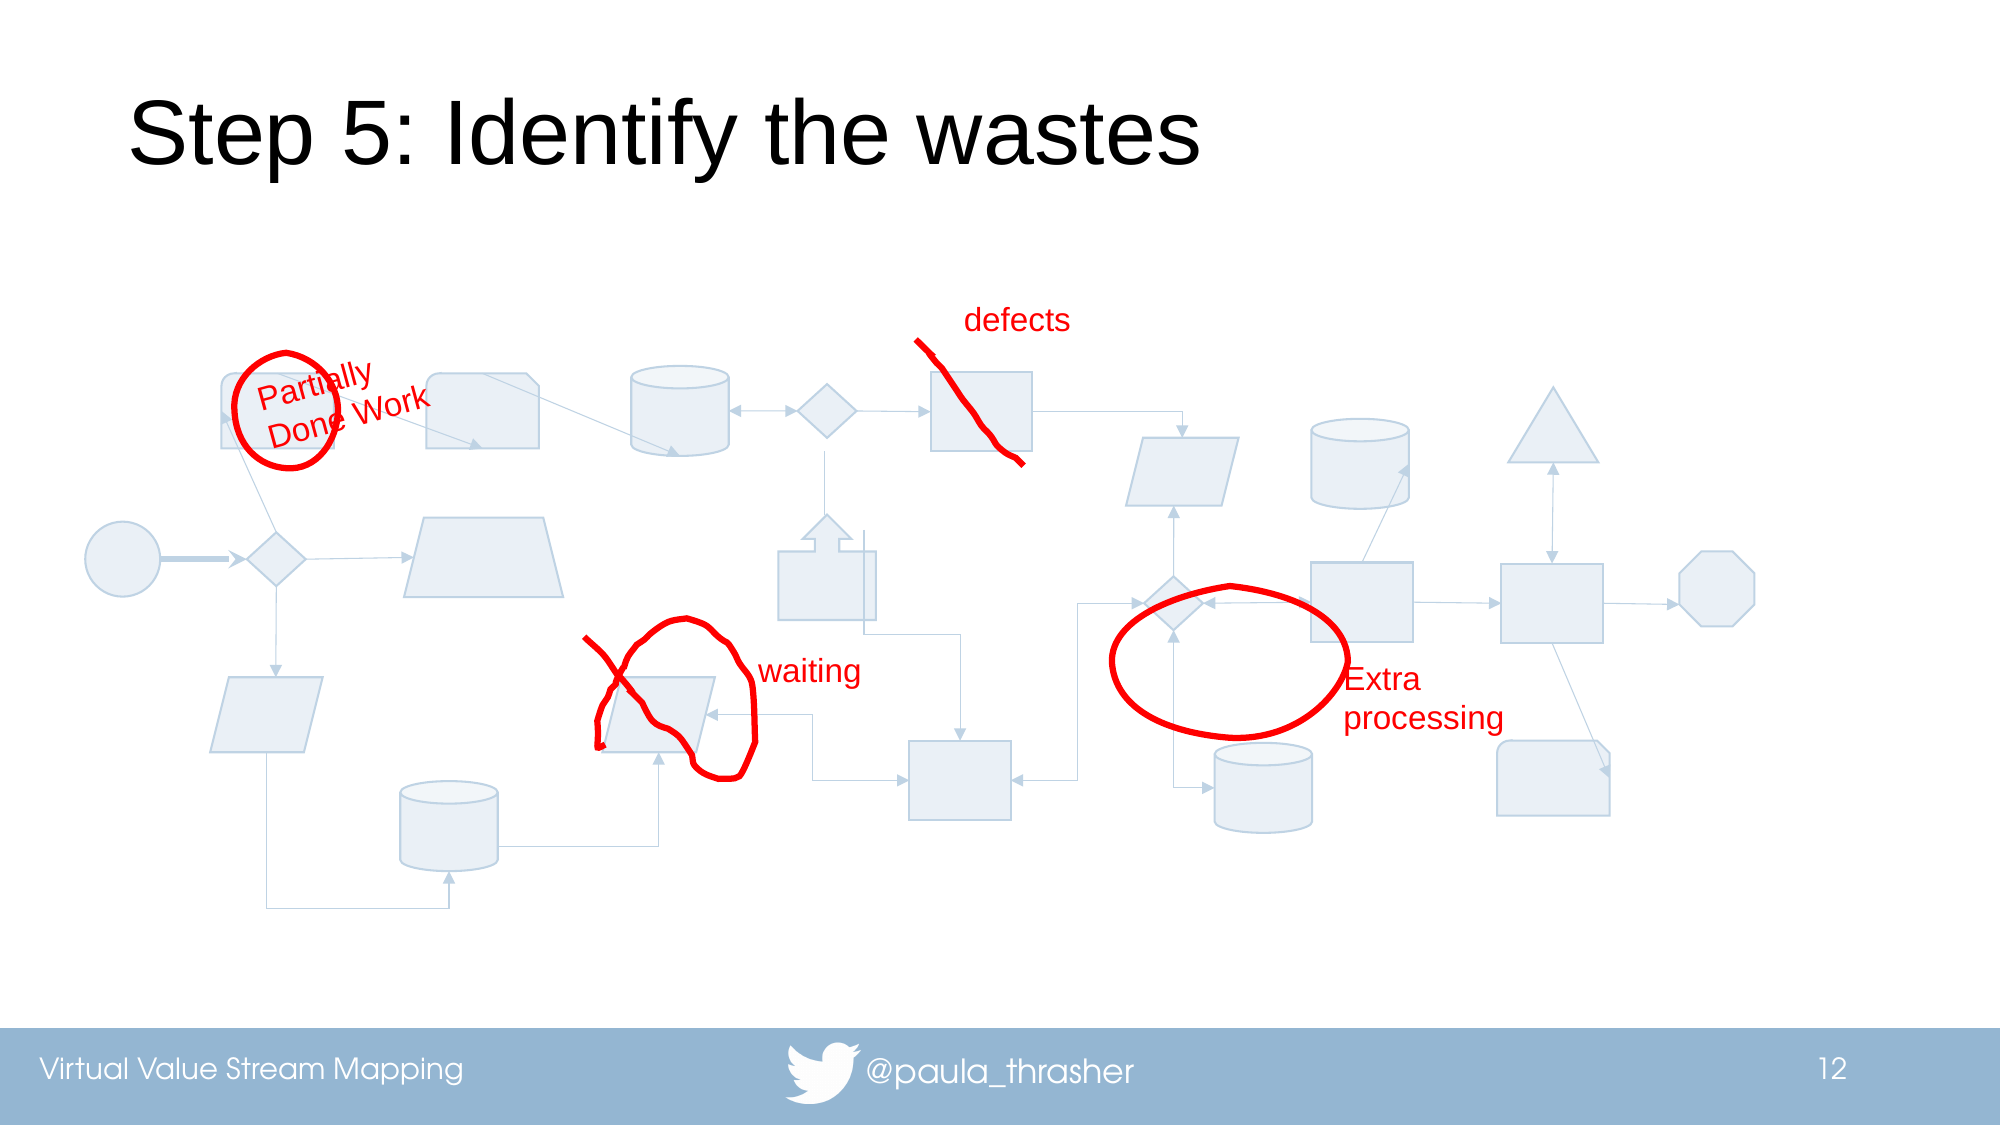

# Step 5: Identify the wastes
defects

Partially Done Work

waiting
Extra processing